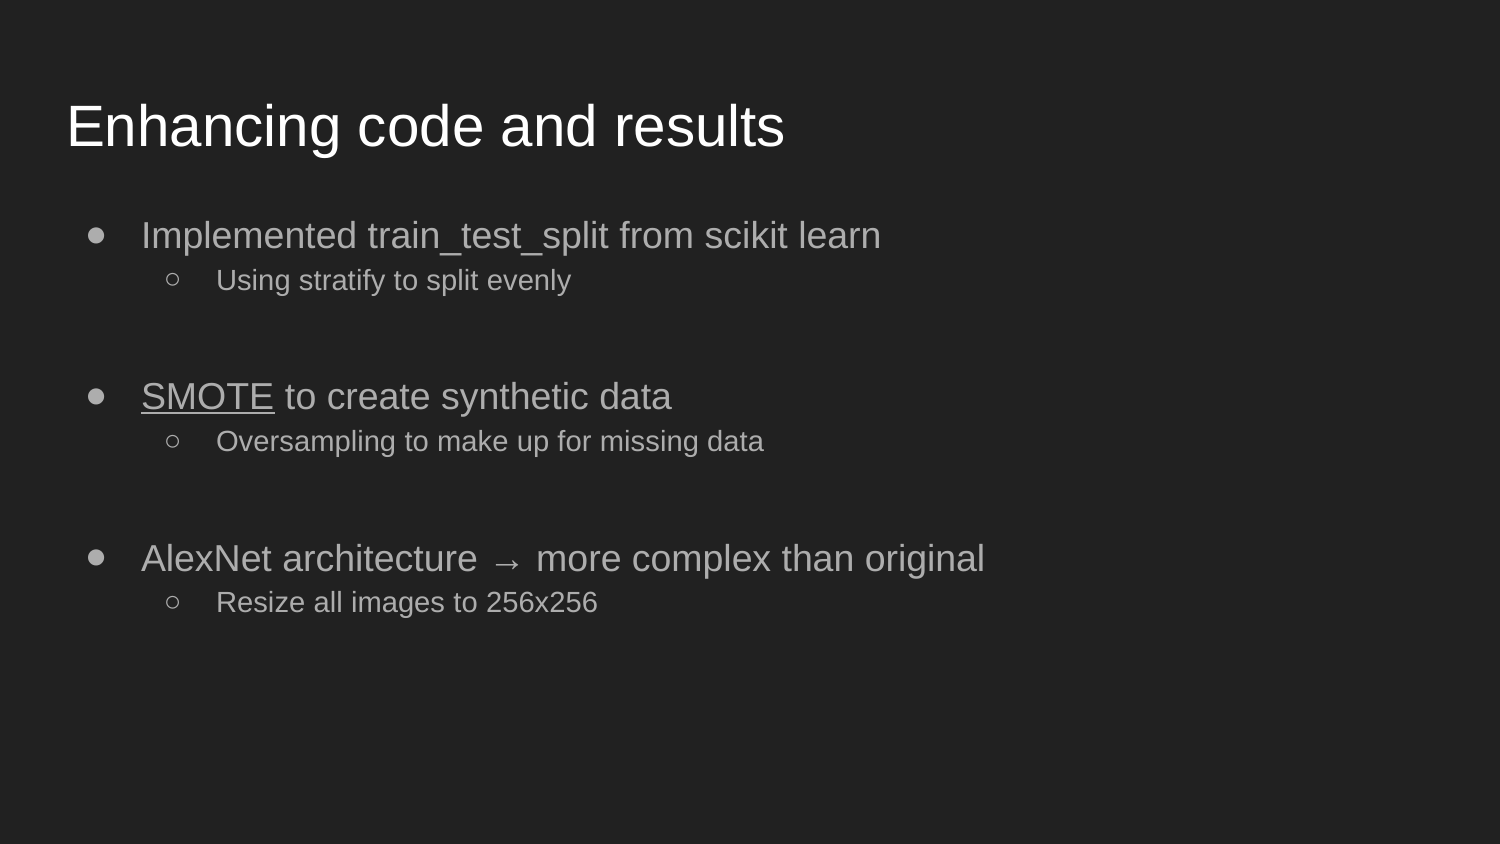

# Enhancing code and results
Implemented train_test_split from scikit learn
Using stratify to split evenly

SMOTE to create synthetic data
Oversampling to make up for missing data

AlexNet architecture → more complex than original
Resize all images to 256x256